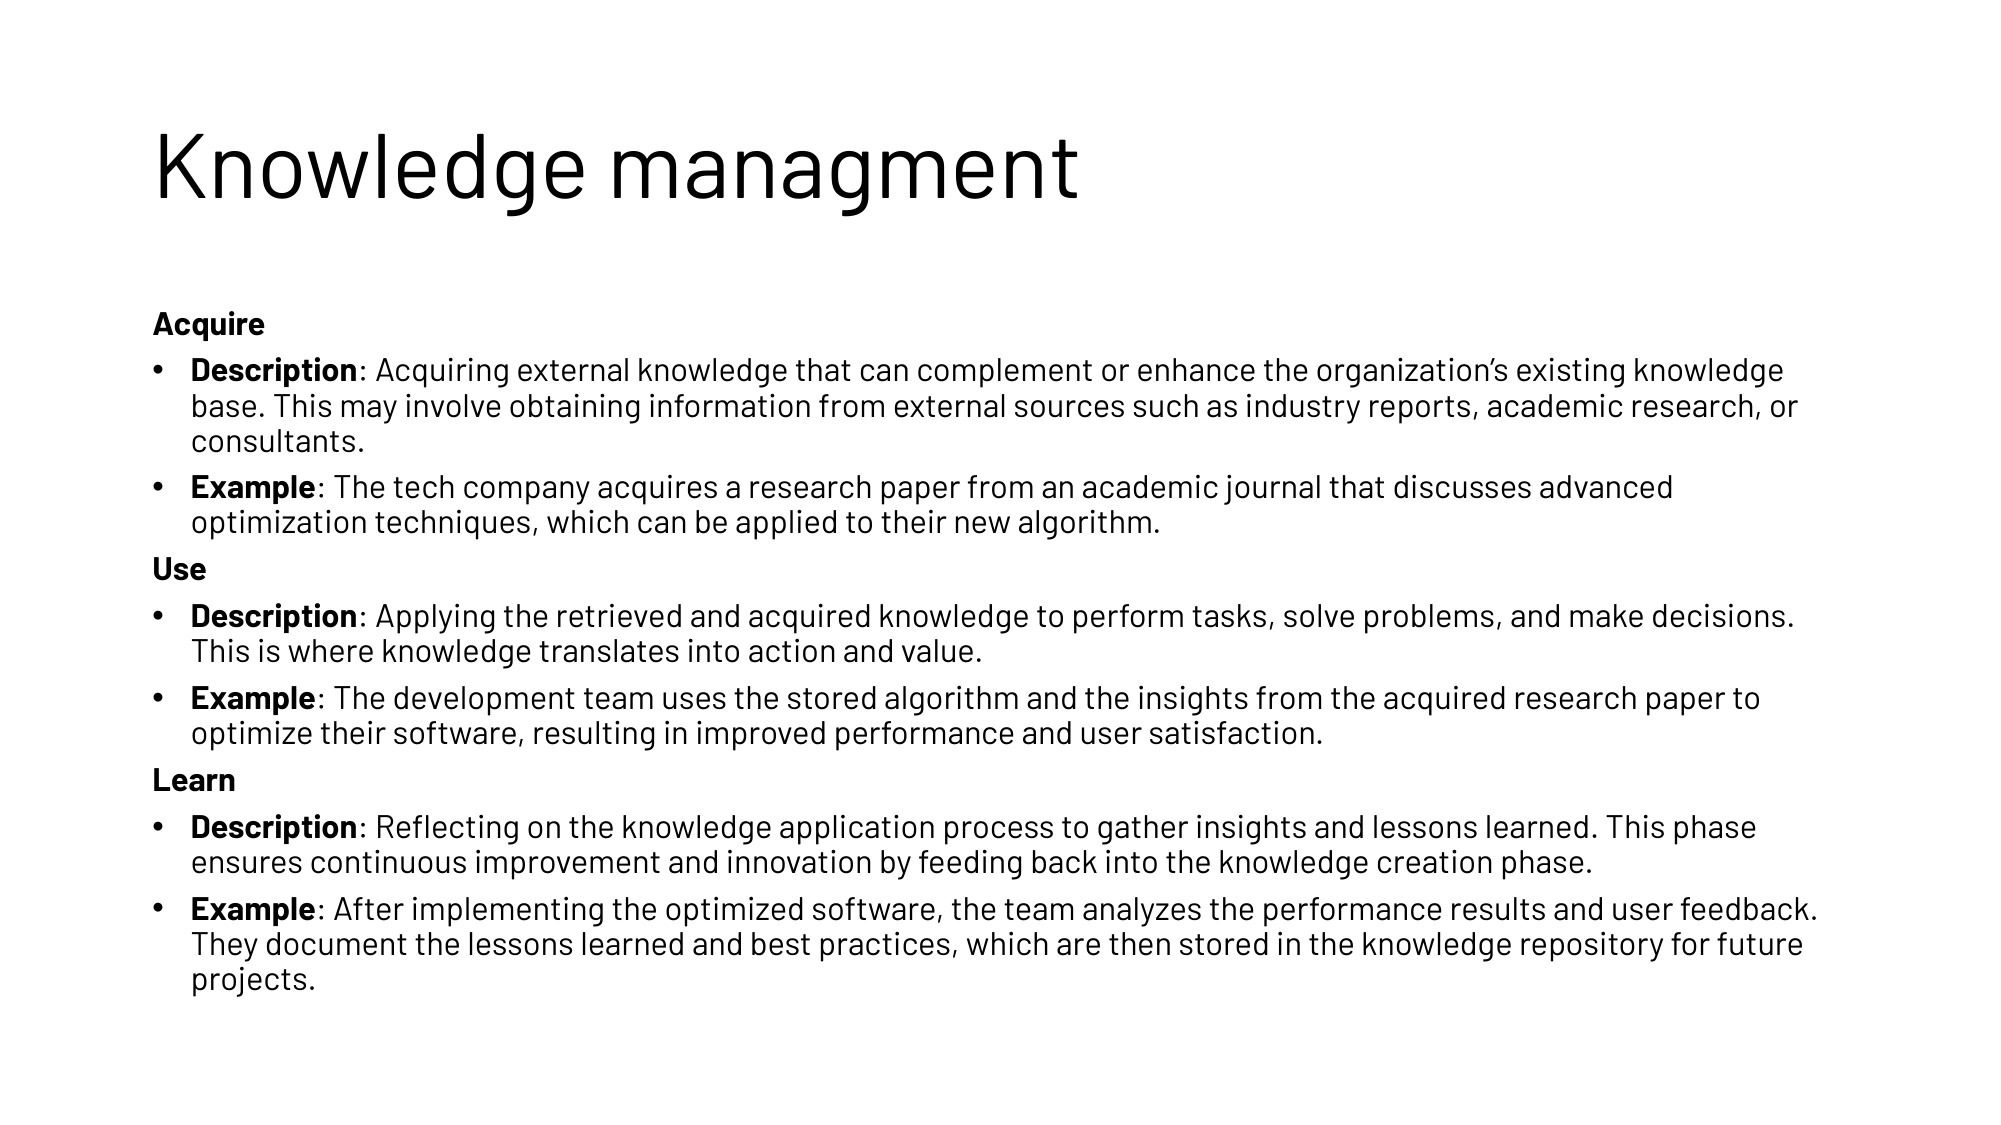

# Knowledge managment
Acquire
Description: Acquiring external knowledge that can complement or enhance the organization’s existing knowledge base. This may involve obtaining information from external sources such as industry reports, academic research, or consultants.
Example: The tech company acquires a research paper from an academic journal that discusses advanced optimization techniques, which can be applied to their new algorithm.
Use
Description: Applying the retrieved and acquired knowledge to perform tasks, solve problems, and make decisions. This is where knowledge translates into action and value.
Example: The development team uses the stored algorithm and the insights from the acquired research paper to optimize their software, resulting in improved performance and user satisfaction.
Learn
Description: Reflecting on the knowledge application process to gather insights and lessons learned. This phase ensures continuous improvement and innovation by feeding back into the knowledge creation phase.
Example: After implementing the optimized software, the team analyzes the performance results and user feedback. They document the lessons learned and best practices, which are then stored in the knowledge repository for future projects.